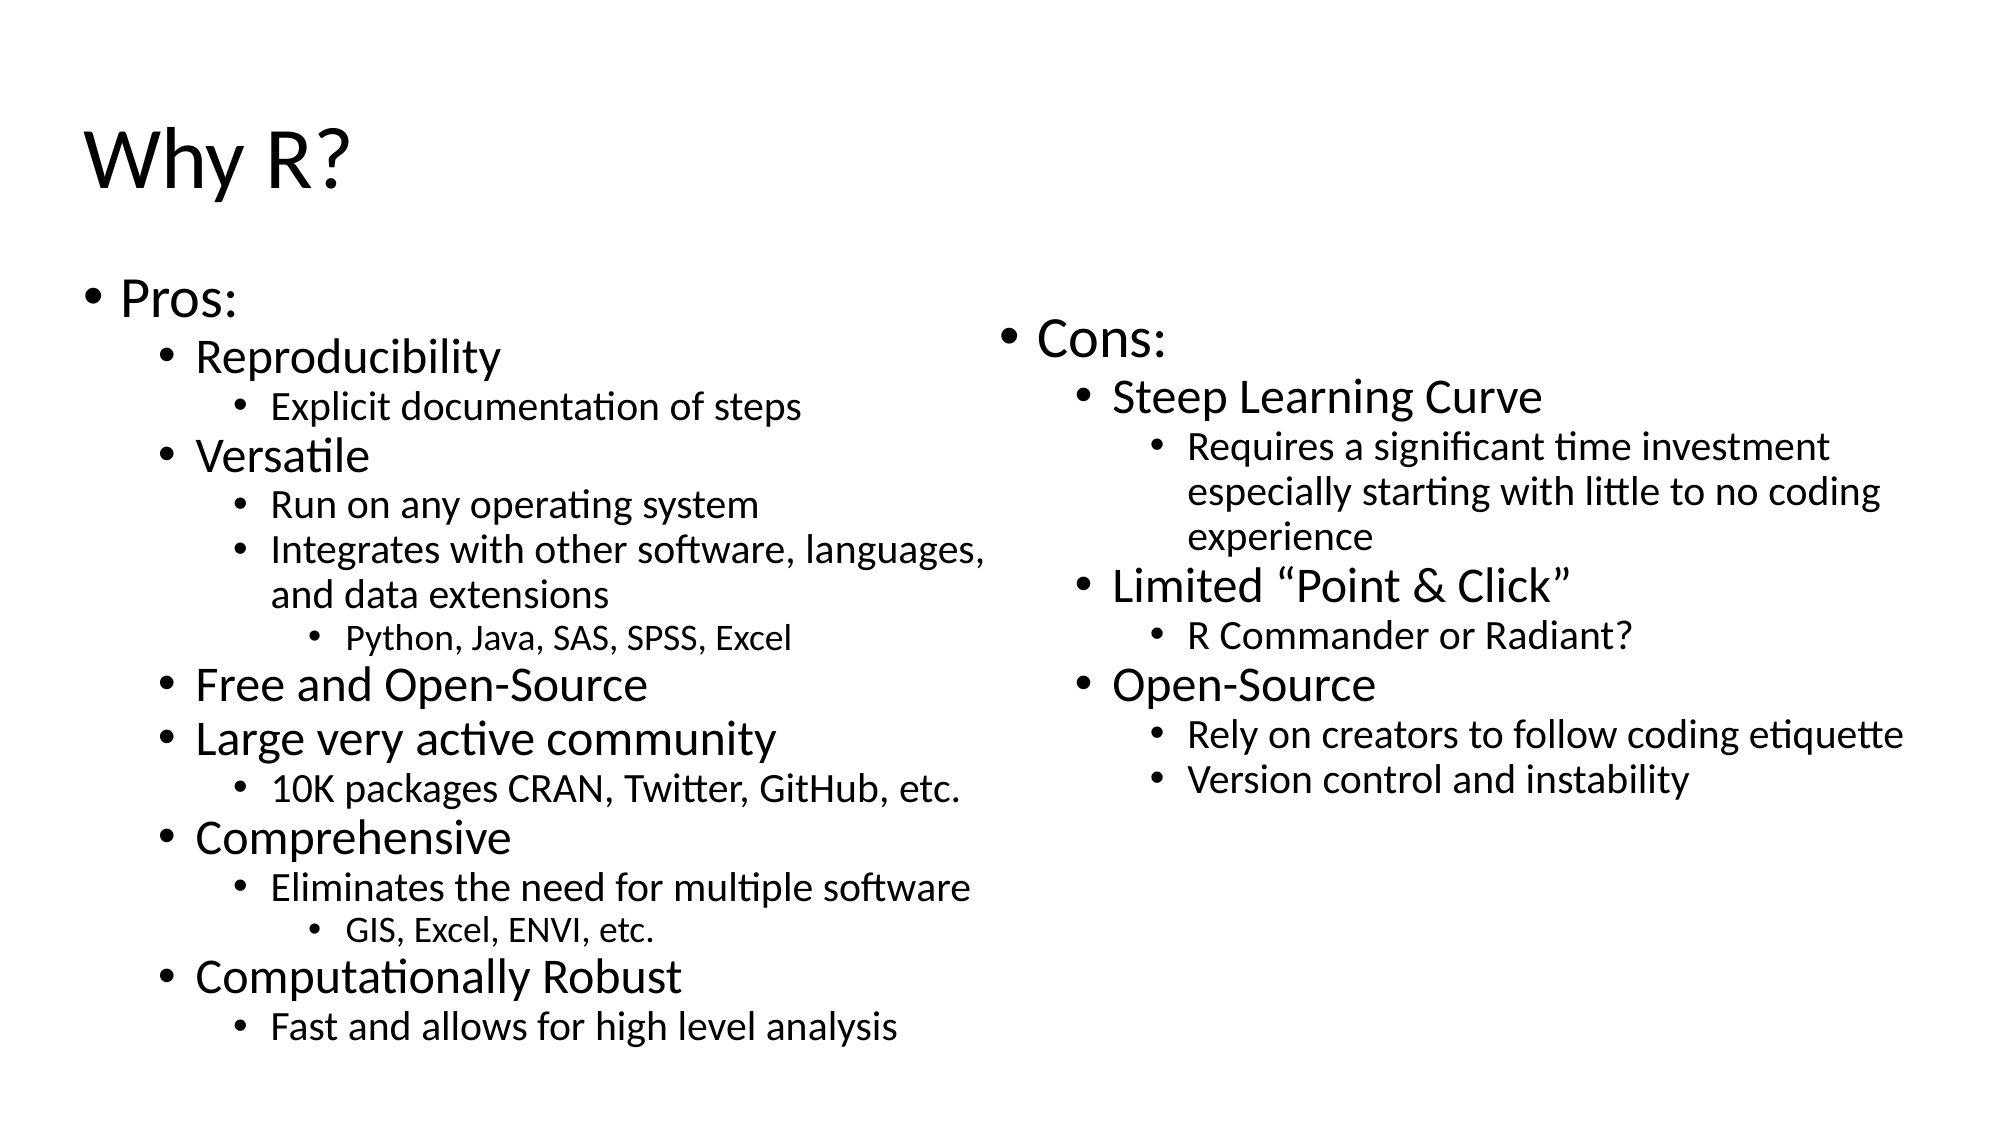

# Why R?
Pros:
Reproducibility
Explicit documentation of steps
Versatile
Run on any operating system
Integrates with other software, languages, and data extensions
Python, Java, SAS, SPSS, Excel
Free and Open-Source
Large very active community
10K packages CRAN, Twitter, GitHub, etc.
Comprehensive
Eliminates the need for multiple software
GIS, Excel, ENVI, etc.
Computationally Robust
Fast and allows for high level analysis

Cons:
Steep Learning Curve
Requires a significant time investment especially starting with little to no coding experience
Limited “Point & Click”
R Commander or Radiant?
Open-Source
Rely on creators to follow coding etiquette
Version control and instability